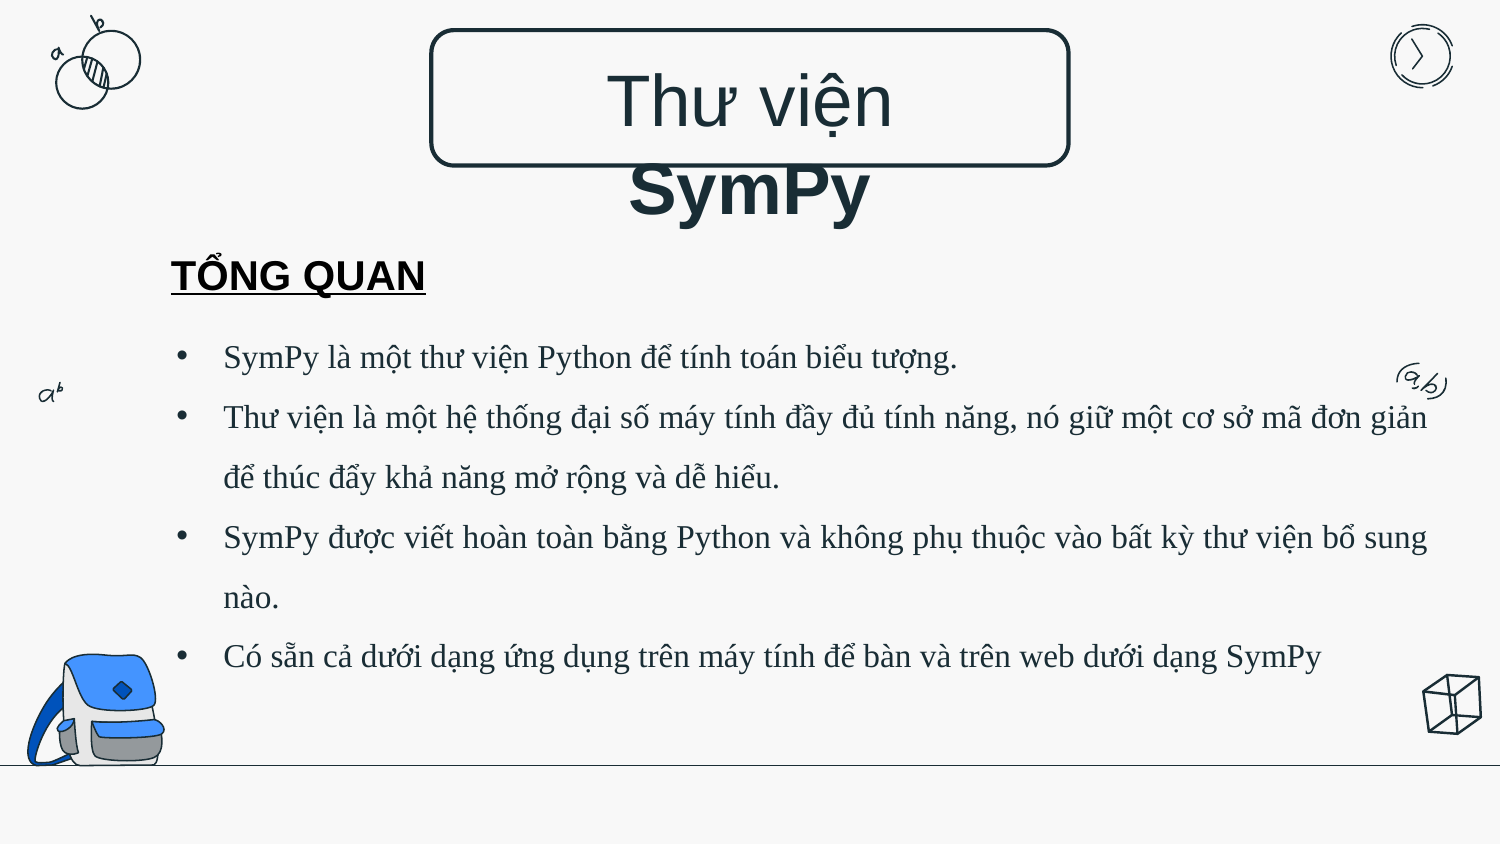

# Thư viện SymPy
TỔNG QUAN

SymPy là một thư viện Python để tính toán biểu tượng.
Thư viện là một hệ thống đại số máy tính đầy đủ tính năng, nó giữ một cơ sở mã đơn giản để thúc đẩy khả năng mở rộng và dễ hiểu.
SymPy được viết hoàn toàn bằng Python và không phụ thuộc vào bất kỳ thư viện bổ sung nào.
Có sẵn cả dưới dạng ứng dụng trên máy tính để bàn và trên web dưới dạng SymPy